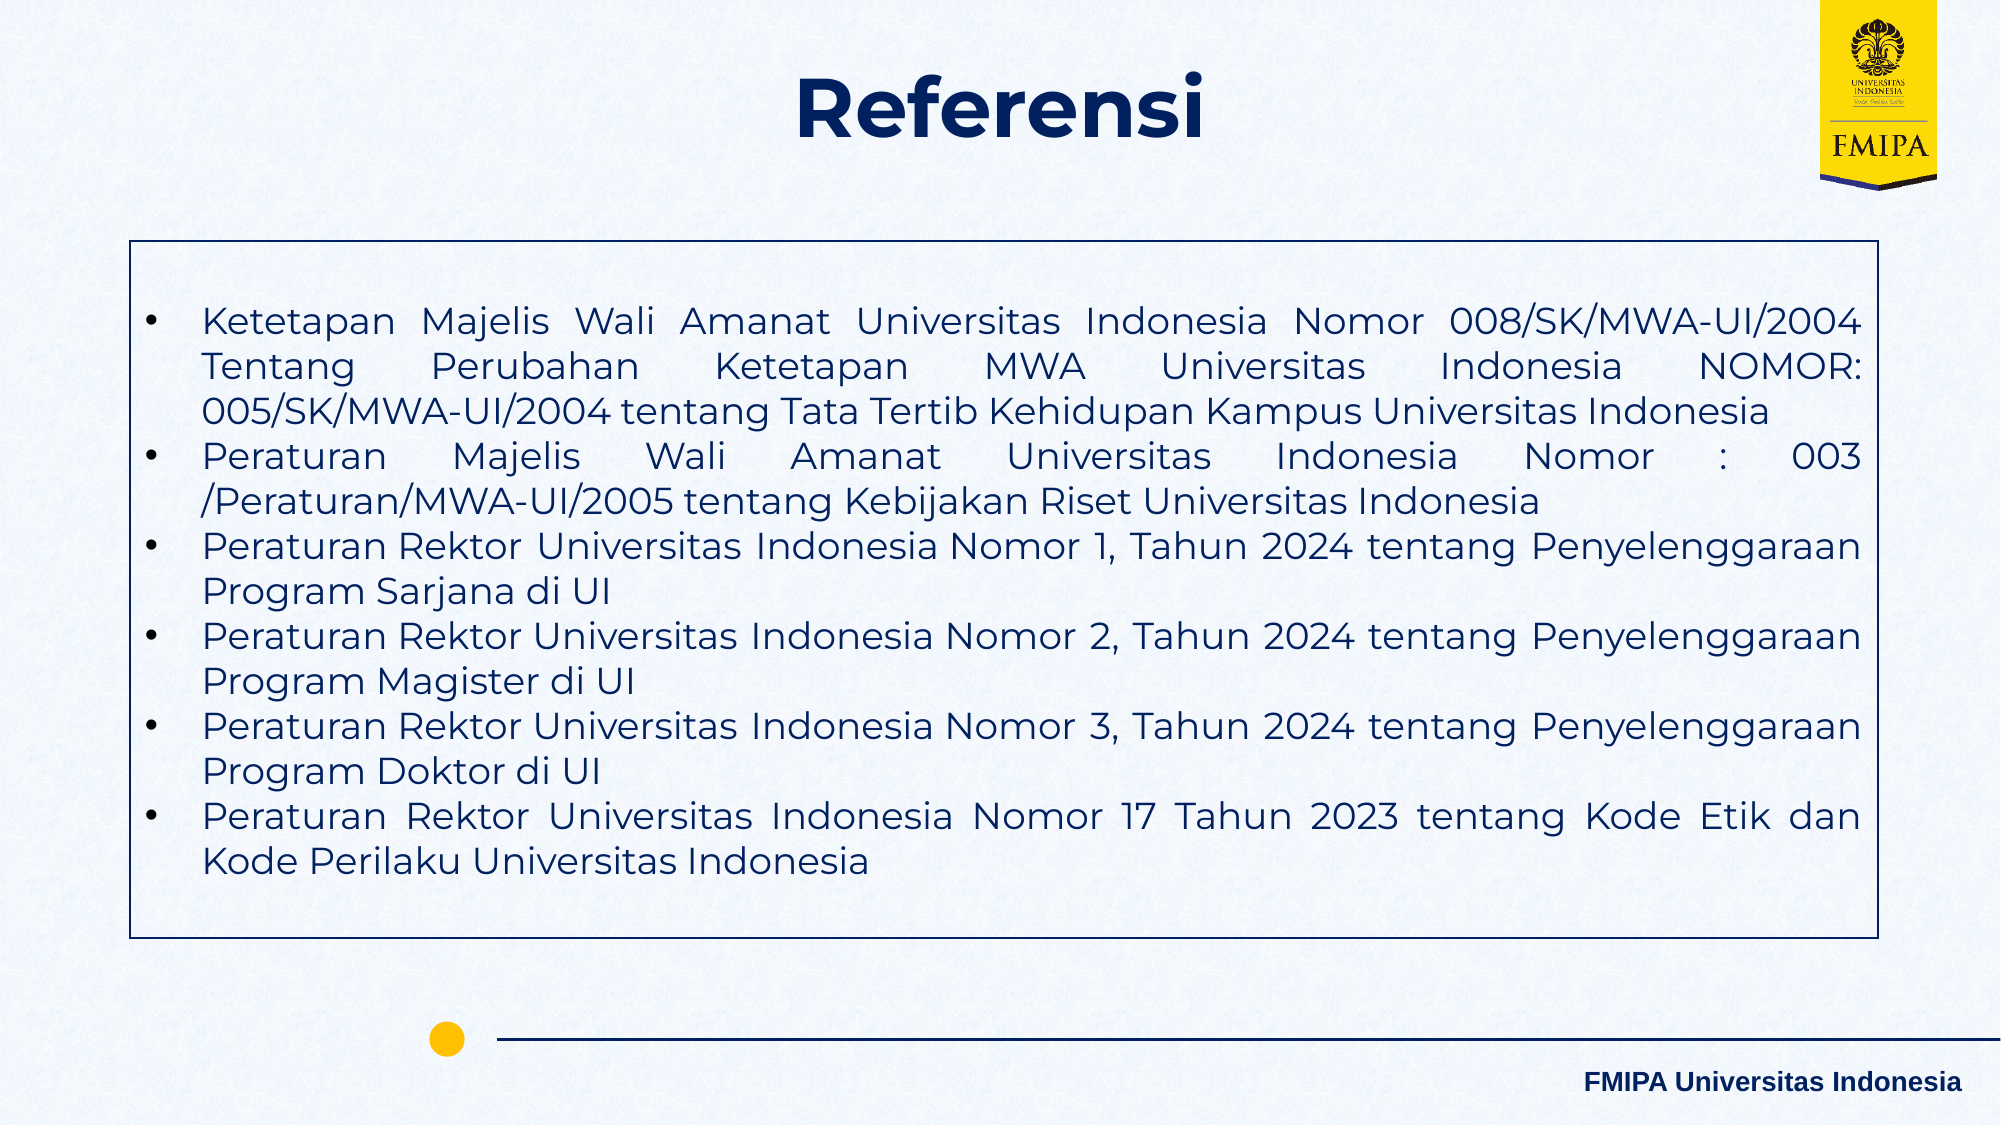

Referensi
Ketetapan Majelis Wali Amanat Universitas Indonesia Nomor 008/SK/MWA-UI/2004 Tentang Perubahan Ketetapan MWA Universitas Indonesia NOMOR: 005/SK/MWA-UI/2004 tentang Tata Tertib Kehidupan Kampus Universitas Indonesia
Peraturan Majelis Wali Amanat Universitas Indonesia Nomor : 003 /Peraturan/MWA-UI/2005 tentang Kebijakan Riset Universitas Indonesia
Peraturan Rektor Universitas Indonesia Nomor 1, Tahun 2024 tentang Penyelenggaraan Program Sarjana di UI
Peraturan Rektor Universitas Indonesia Nomor 2, Tahun 2024 tentang Penyelenggaraan Program Magister di UI
Peraturan Rektor Universitas Indonesia Nomor 3, Tahun 2024 tentang Penyelenggaraan Program Doktor di UI
Peraturan Rektor Universitas Indonesia Nomor 17 Tahun 2023 tentang Kode Etik dan Kode Perilaku Universitas Indonesia